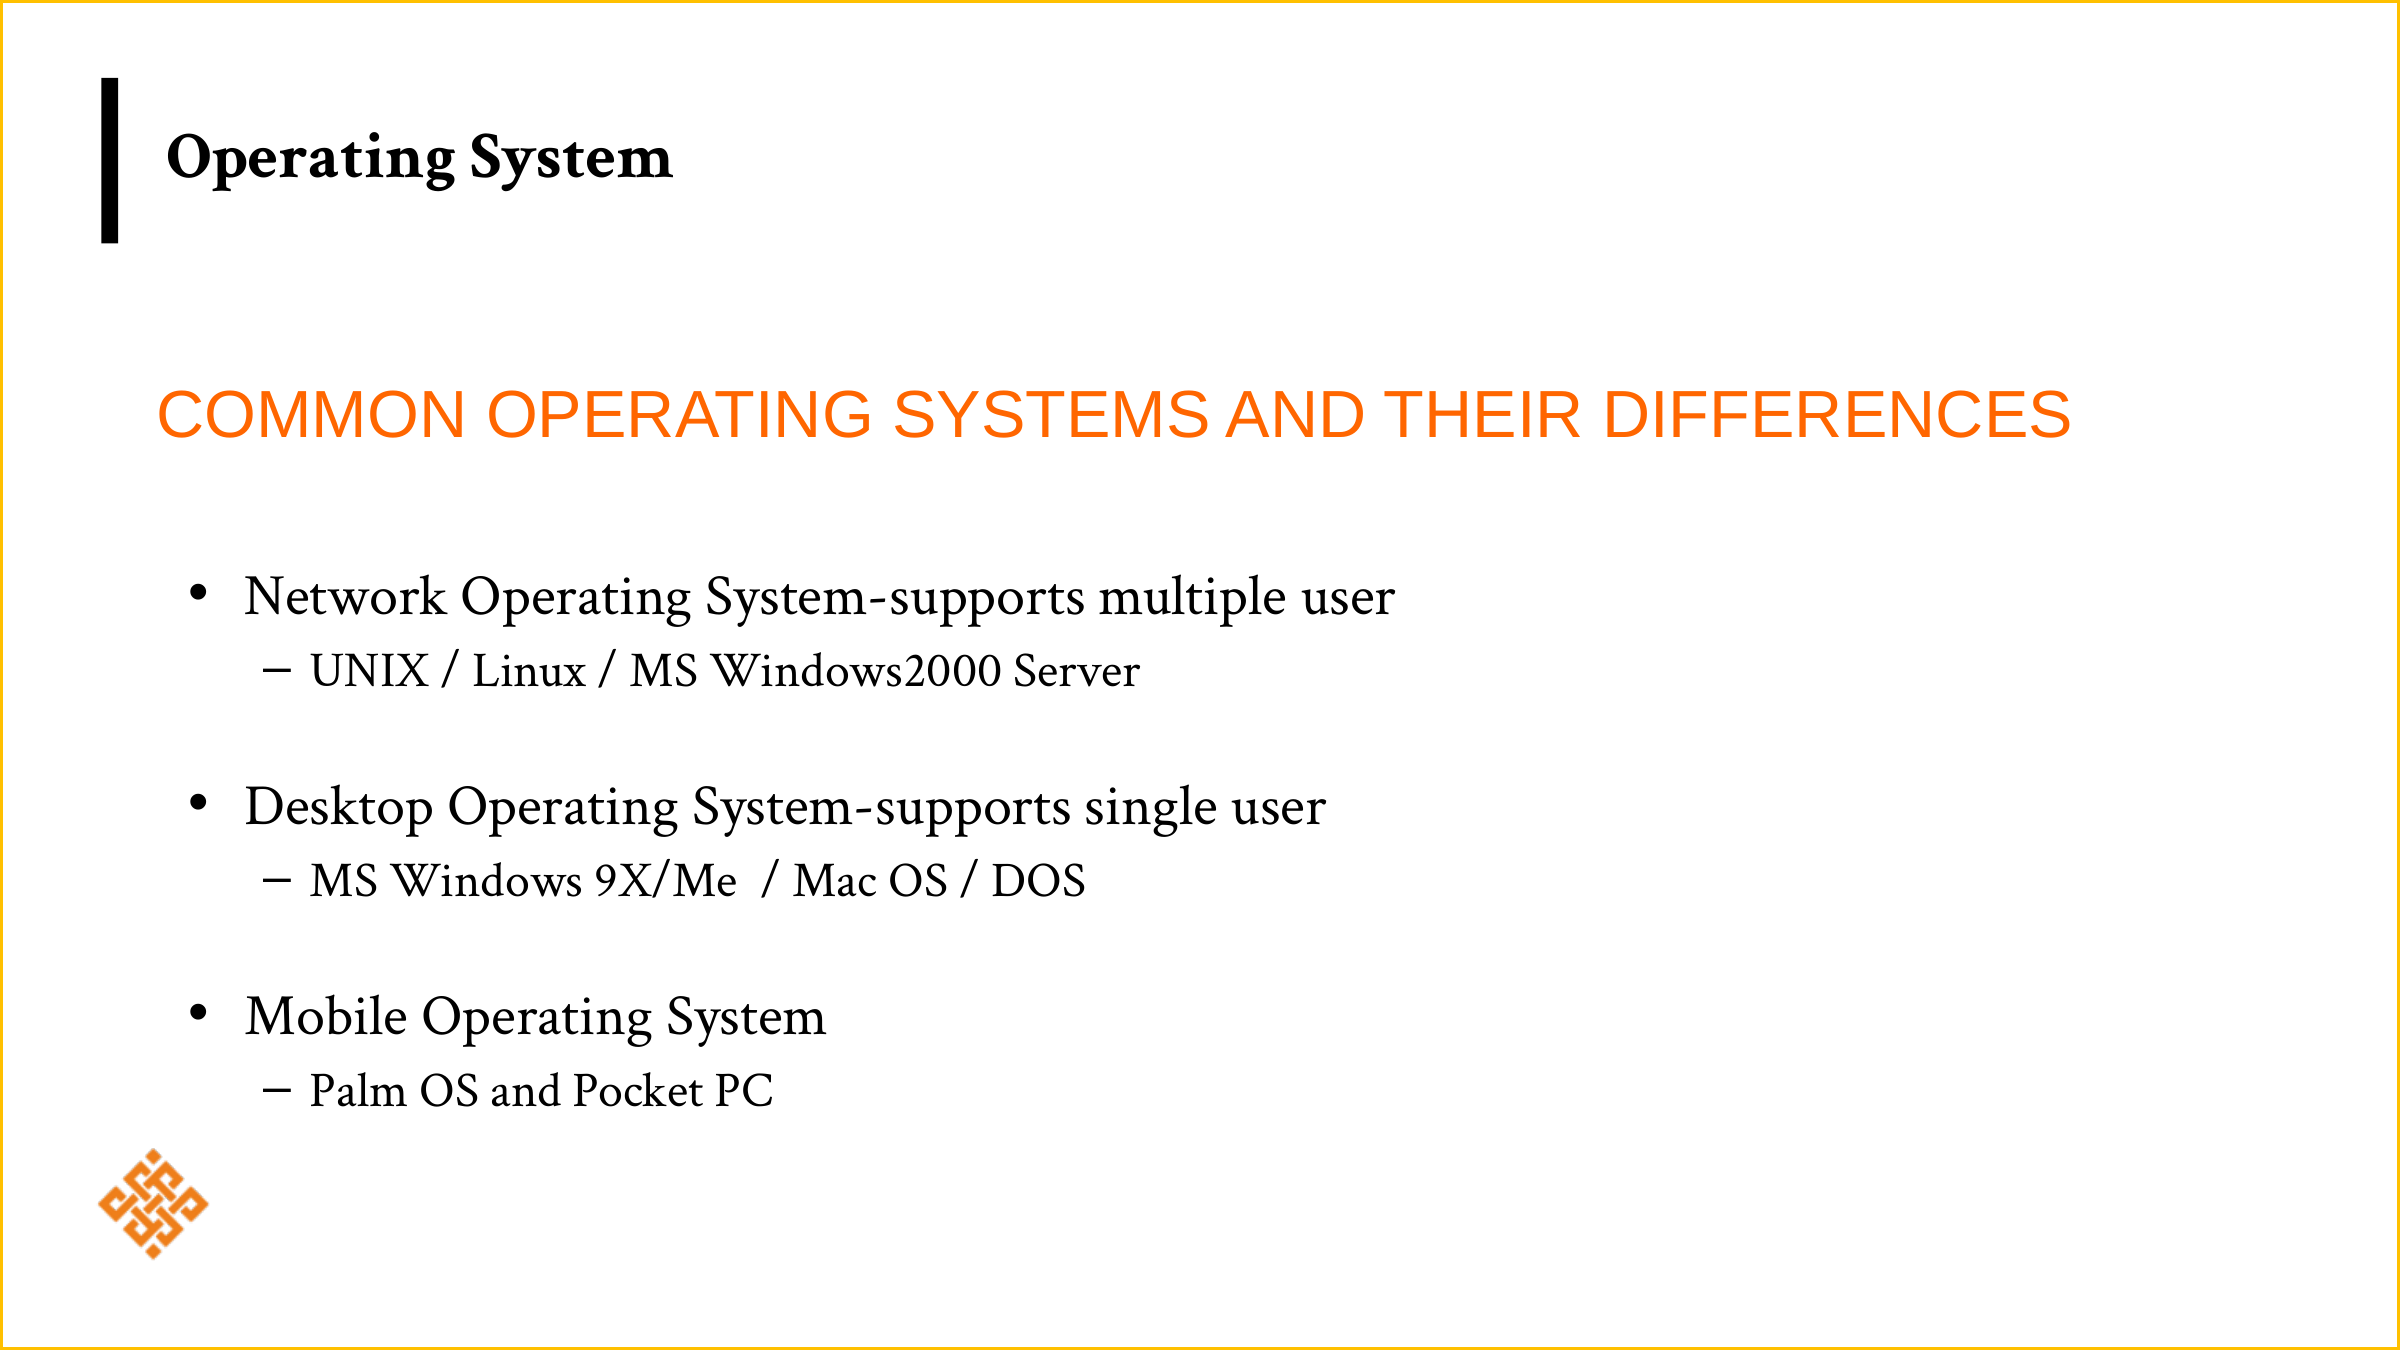

Operating System
Common Operating Systems and Their Differences

Network Operating System-supports multiple user
UNIX / Linux / MS Windows2000 Server

Desktop Operating System-supports single user
MS Windows 9X/Me  / Mac OS / DOS

Mobile Operating System
Palm OS and Pocket PC